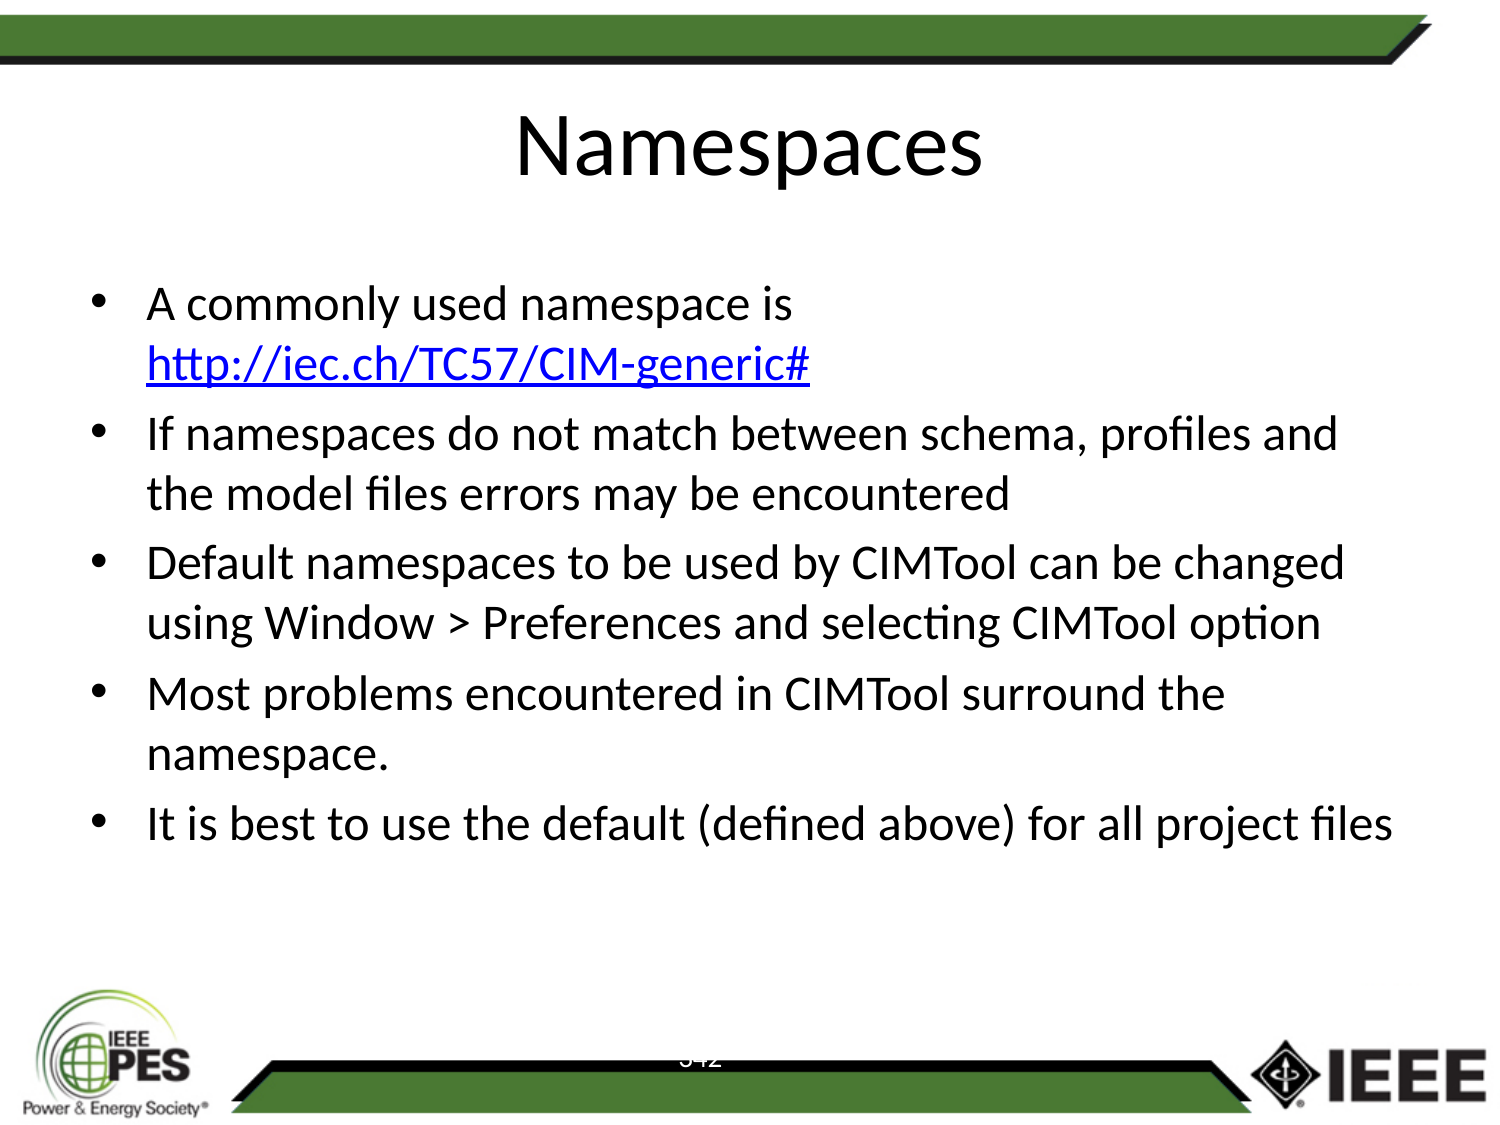

Namespaces
A commonly used namespace is http://iec.ch/TC57/CIM-generic#
If namespaces do not match between schema, profiles and the model files errors may be encountered
Default namespaces to be used by CIMTool can be changed using Window > Preferences and selecting CIMTool option
Most problems encountered in CIMTool surround the namespace.
It is best to use the default (defined above) for all project files
342